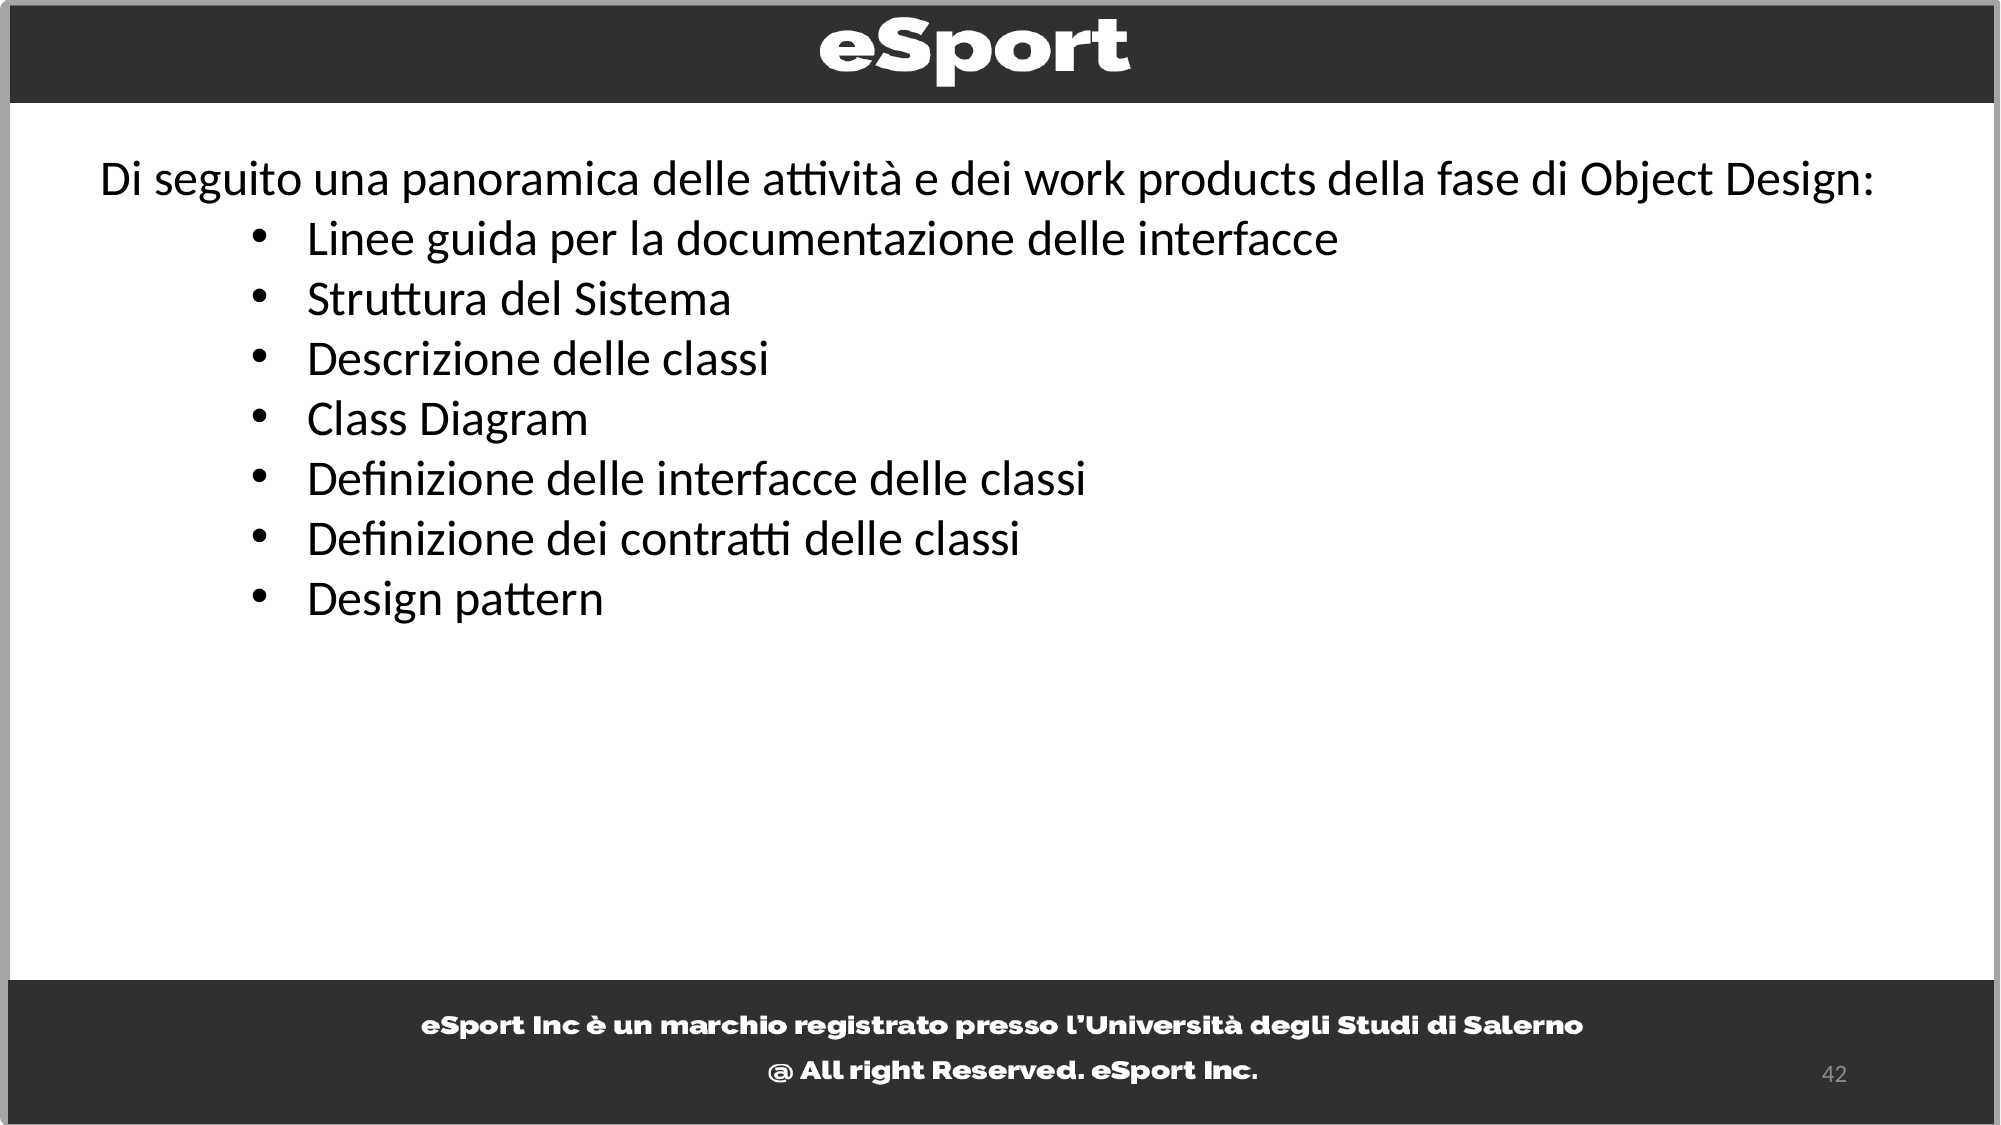

Di seguito una panoramica delle attività e dei work products della fase di Object Design:
Linee guida per la documentazione delle interfacce
Struttura del Sistema
Descrizione delle classi
Class Diagram
Definizione delle interfacce delle classi
Definizione dei contratti delle classi
Design pattern

42